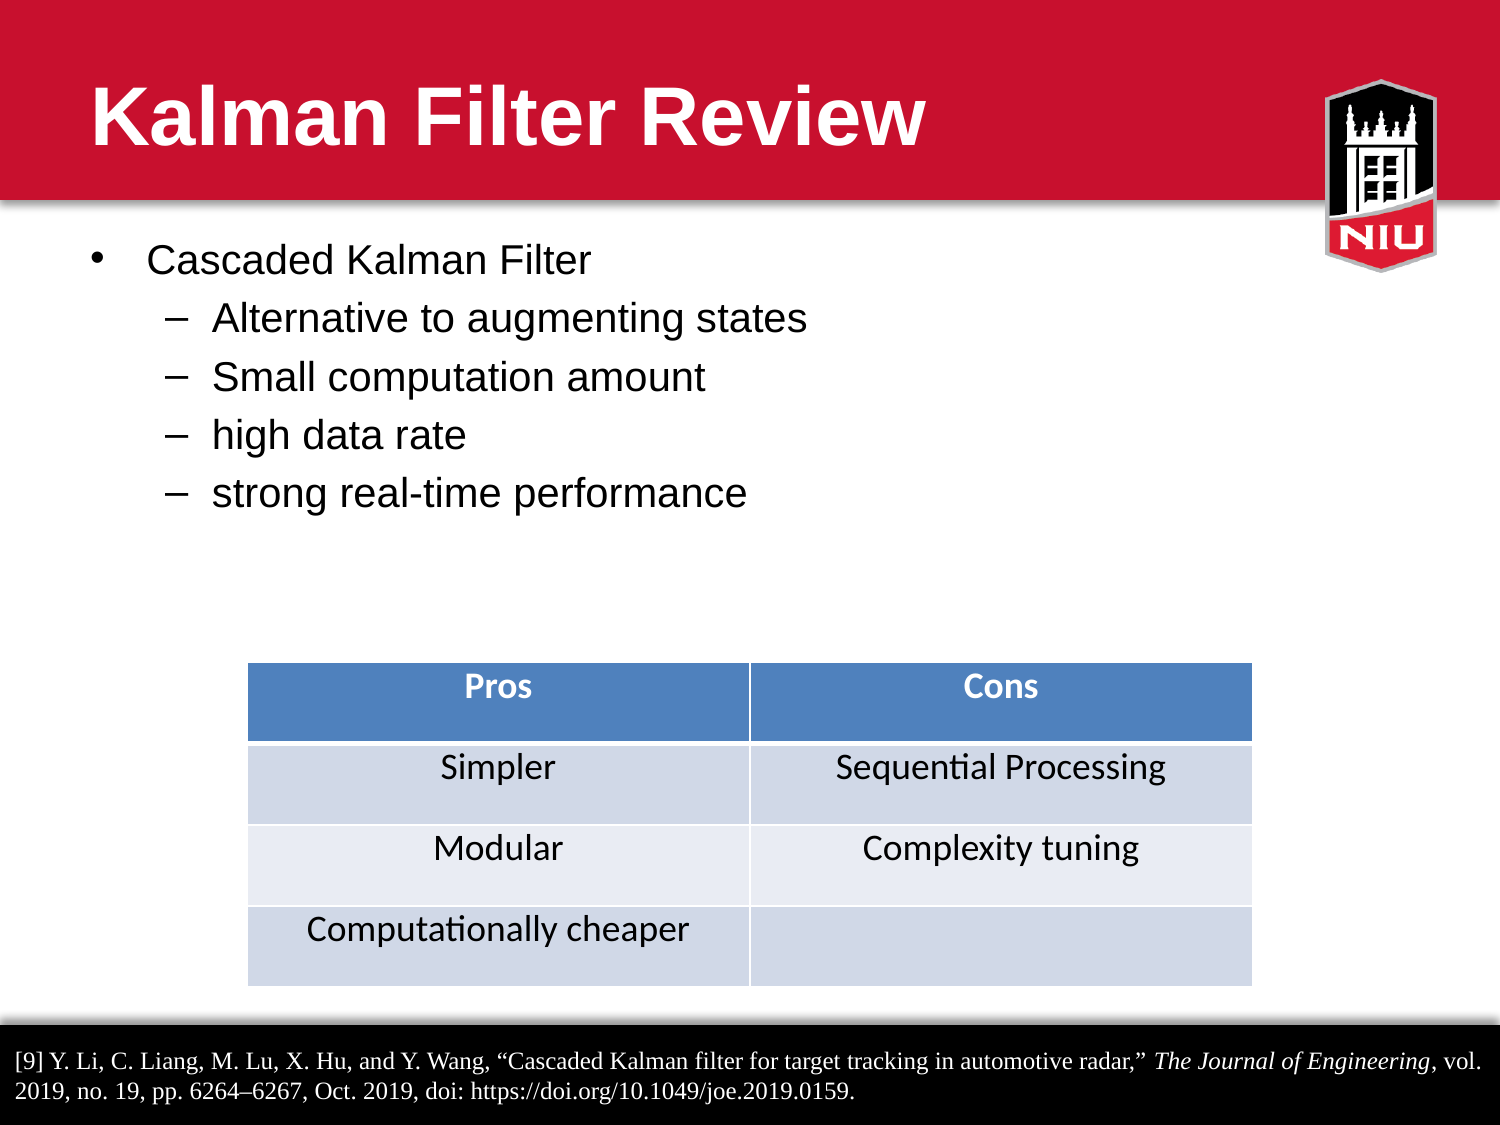

# Kalman Filter Review
Cascaded Kalman Filter
Alternative to augmenting states
Small computation amount
high data rate
strong real-time performance
| Pros | Cons |
| --- | --- |
| Simpler | Sequential Processing |
| Modular | Complexity tuning |
| Computationally cheaper |  |
[9] Y. Li, C. Liang, M. Lu, X. Hu, and Y. Wang, “Cascaded Kalman filter for target tracking in automotive radar,” The Journal of Engineering, vol. 2019, no. 19, pp. 6264–6267, Oct. 2019, doi: https://doi.org/10.1049/joe.2019.0159.